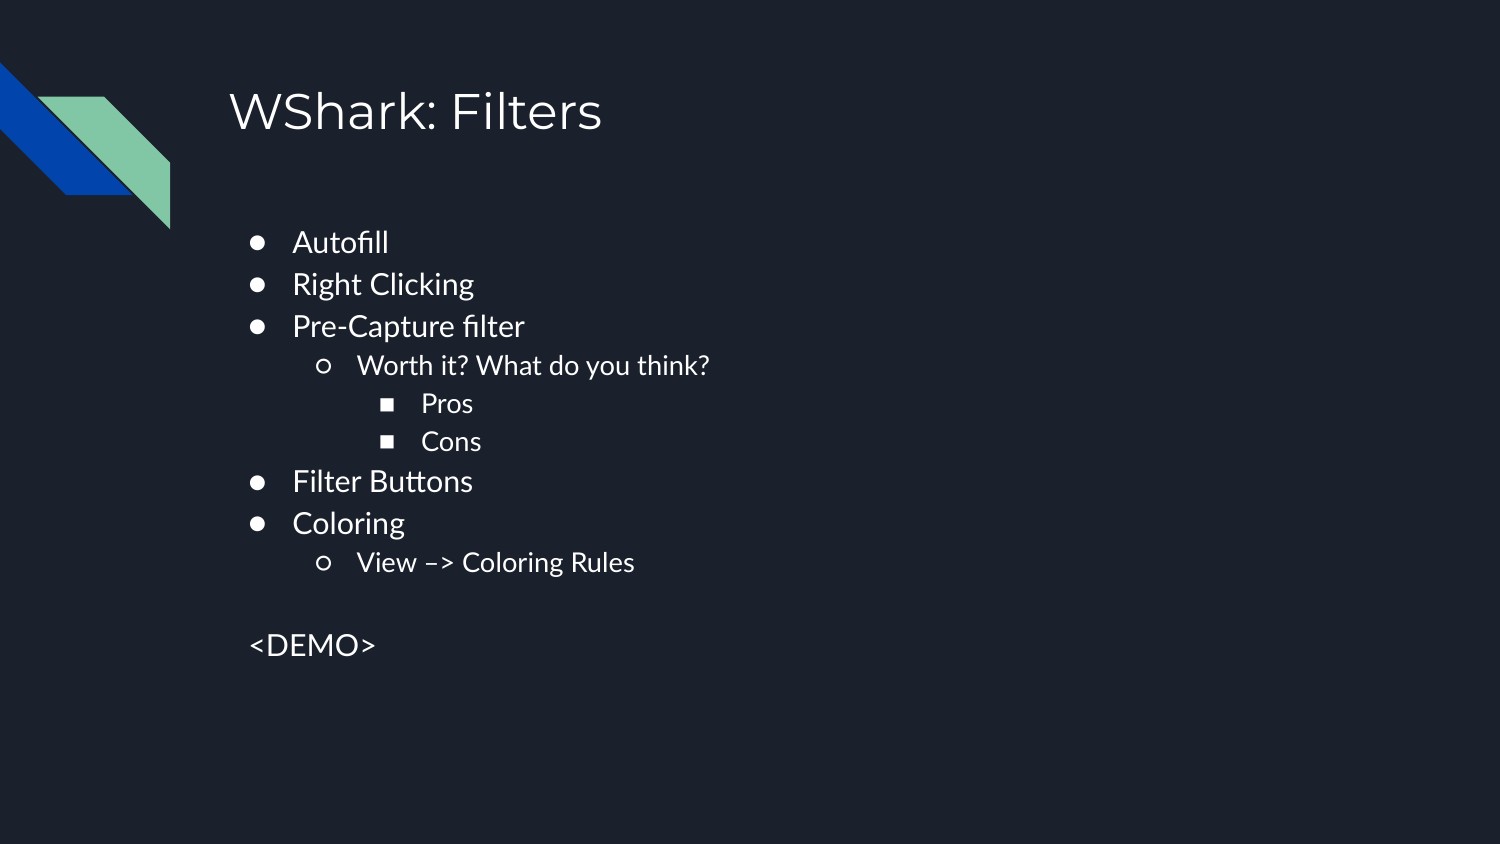

# WShark: Filters
Autofill
Right Clicking
Pre-Capture filter
Worth it? What do you think?
Pros
Cons
Filter Buttons
Coloring
View –> Coloring Rules

<DEMO>